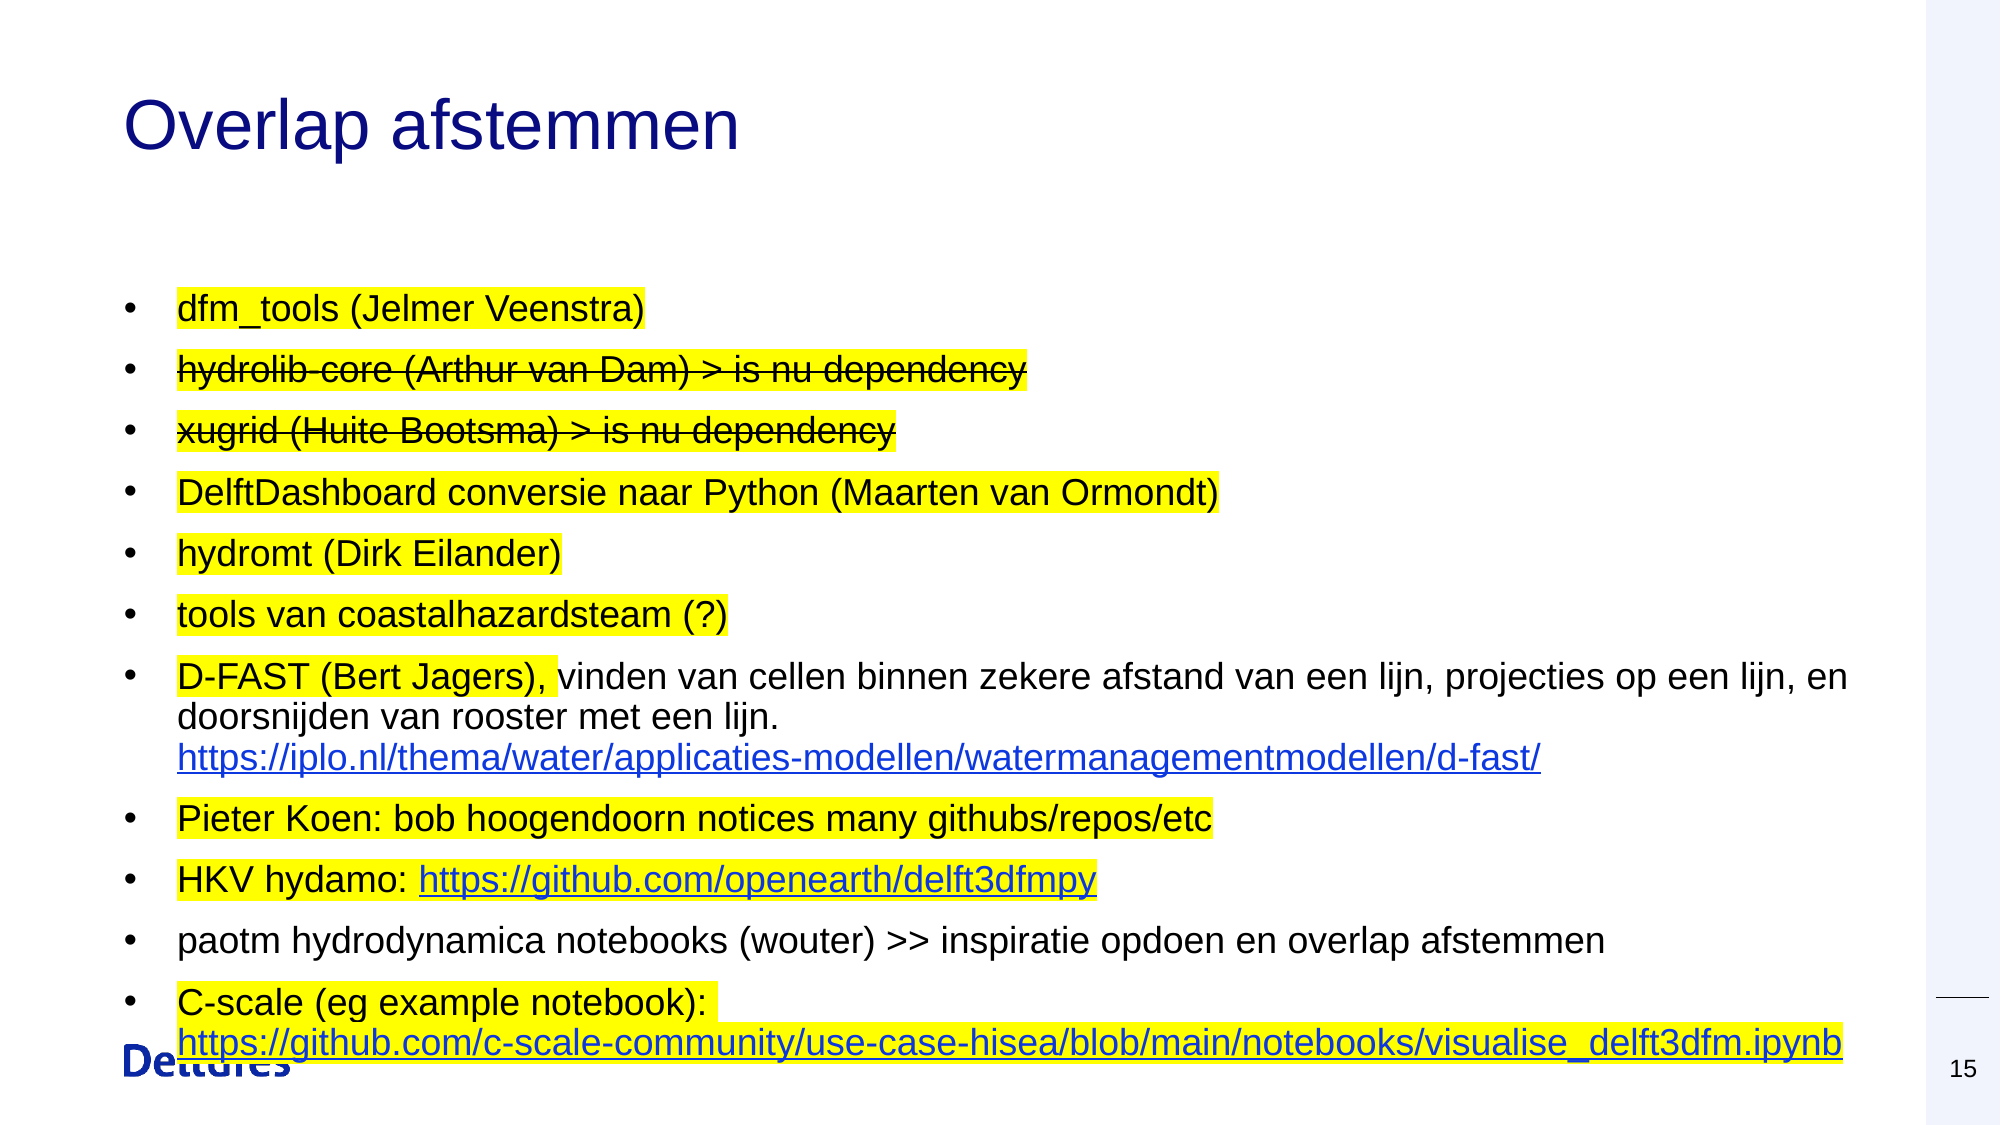

# Overlap afstemmen
dfm_tools (Jelmer Veenstra)
hydrolib-core (Arthur van Dam) > is nu dependency
xugrid (Huite Bootsma) > is nu dependency
DelftDashboard conversie naar Python (Maarten van Ormondt)
hydromt (Dirk Eilander)
tools van coastalhazardsteam (?)
D-FAST (Bert Jagers), vinden van cellen binnen zekere afstand van een lijn, projecties op een lijn, en doorsnijden van rooster met een lijn. https://iplo.nl/thema/water/applicaties-modellen/watermanagementmodellen/d-fast/
Pieter Koen: bob hoogendoorn notices many githubs/repos/etc
HKV hydamo: https://github.com/openearth/delft3dfmpy
paotm hydrodynamica notebooks (wouter) >> inspiratie opdoen en overlap afstemmen
C-scale (eg example notebook): https://github.com/c-scale-community/use-case-hisea/blob/main/notebooks/visualise_delft3dfm.ipynb

15